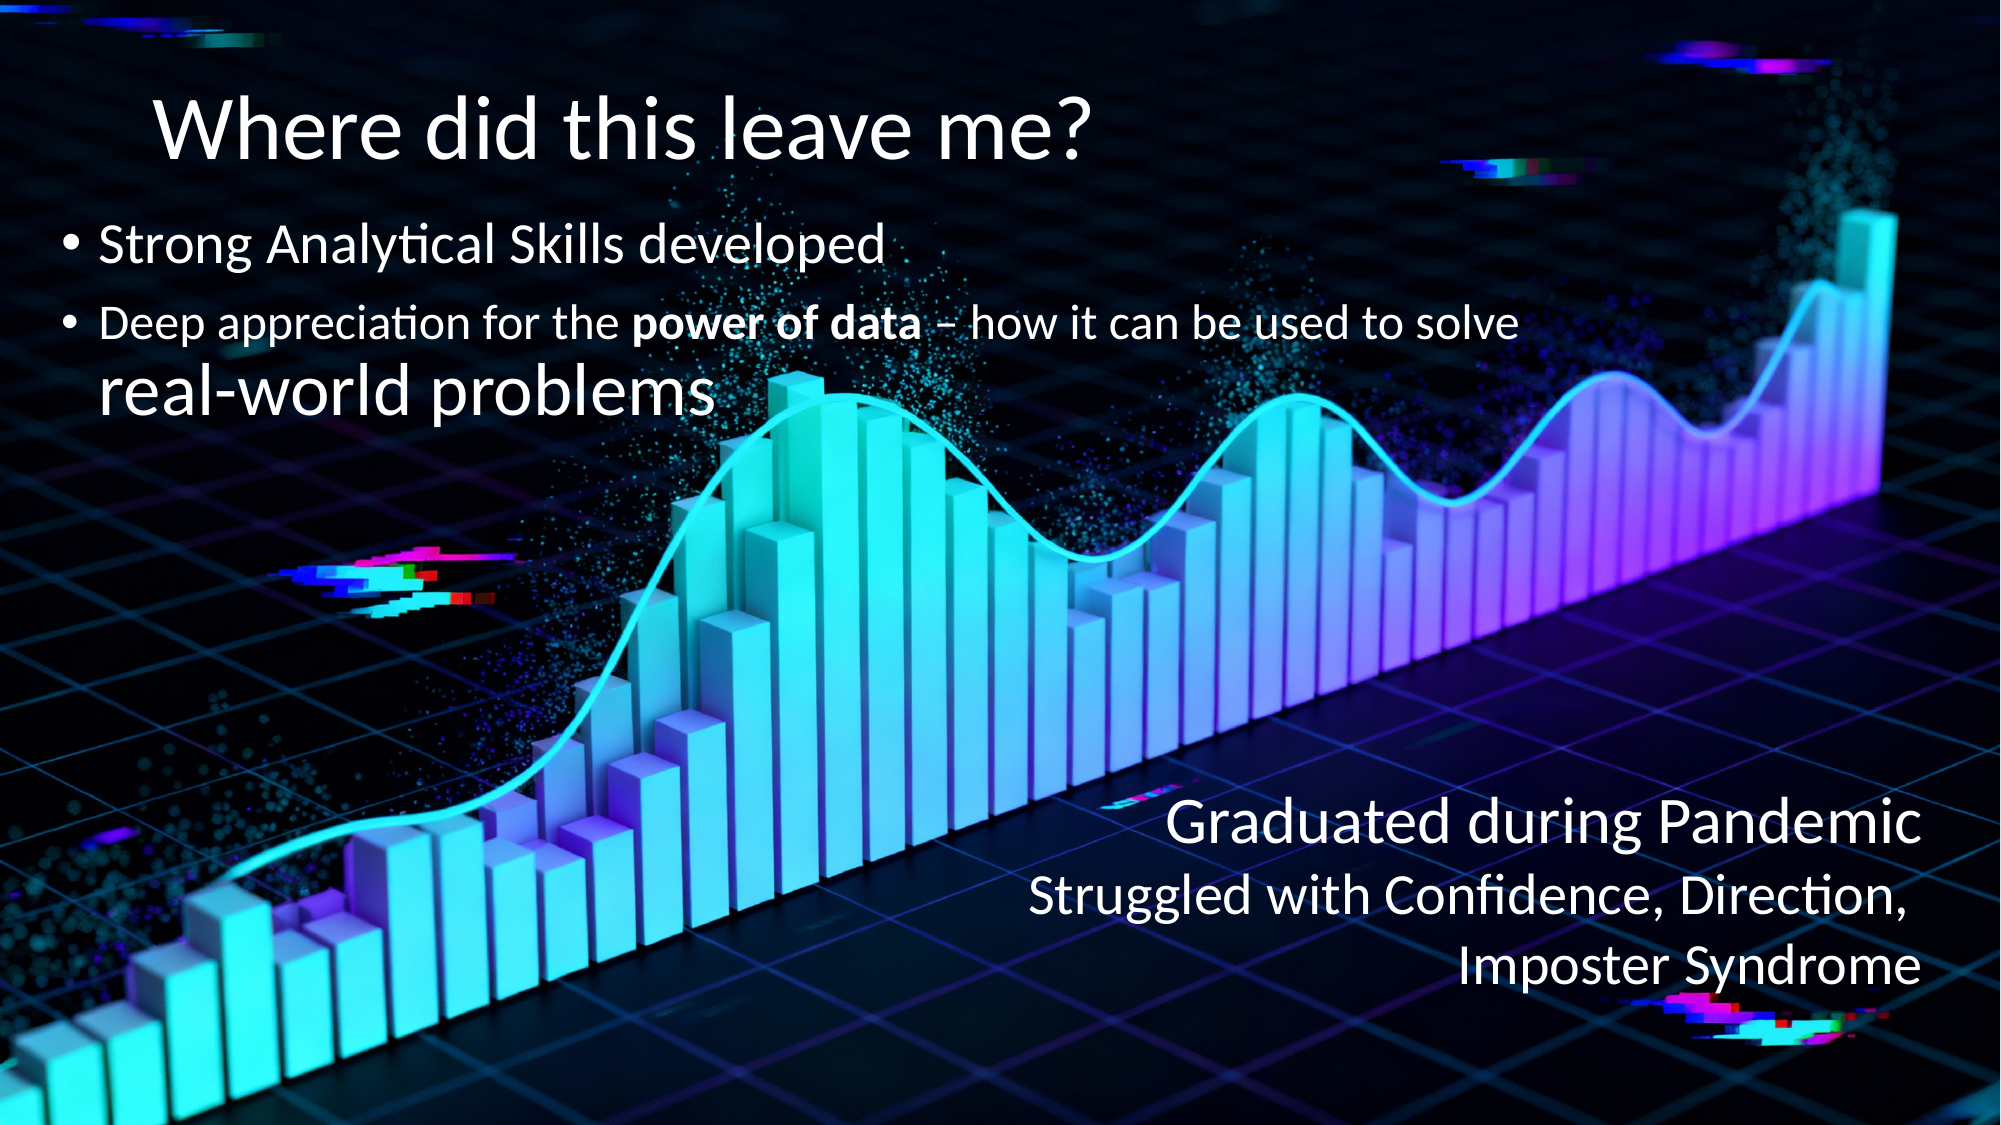

# Where did this leave me?
Strong Analytical Skills developed
Deep appreciation for the power of data – how it can be used to solve
real-world problems
Graduated during Pandemic
Struggled with Confidence, Direction,
Imposter Syndrome